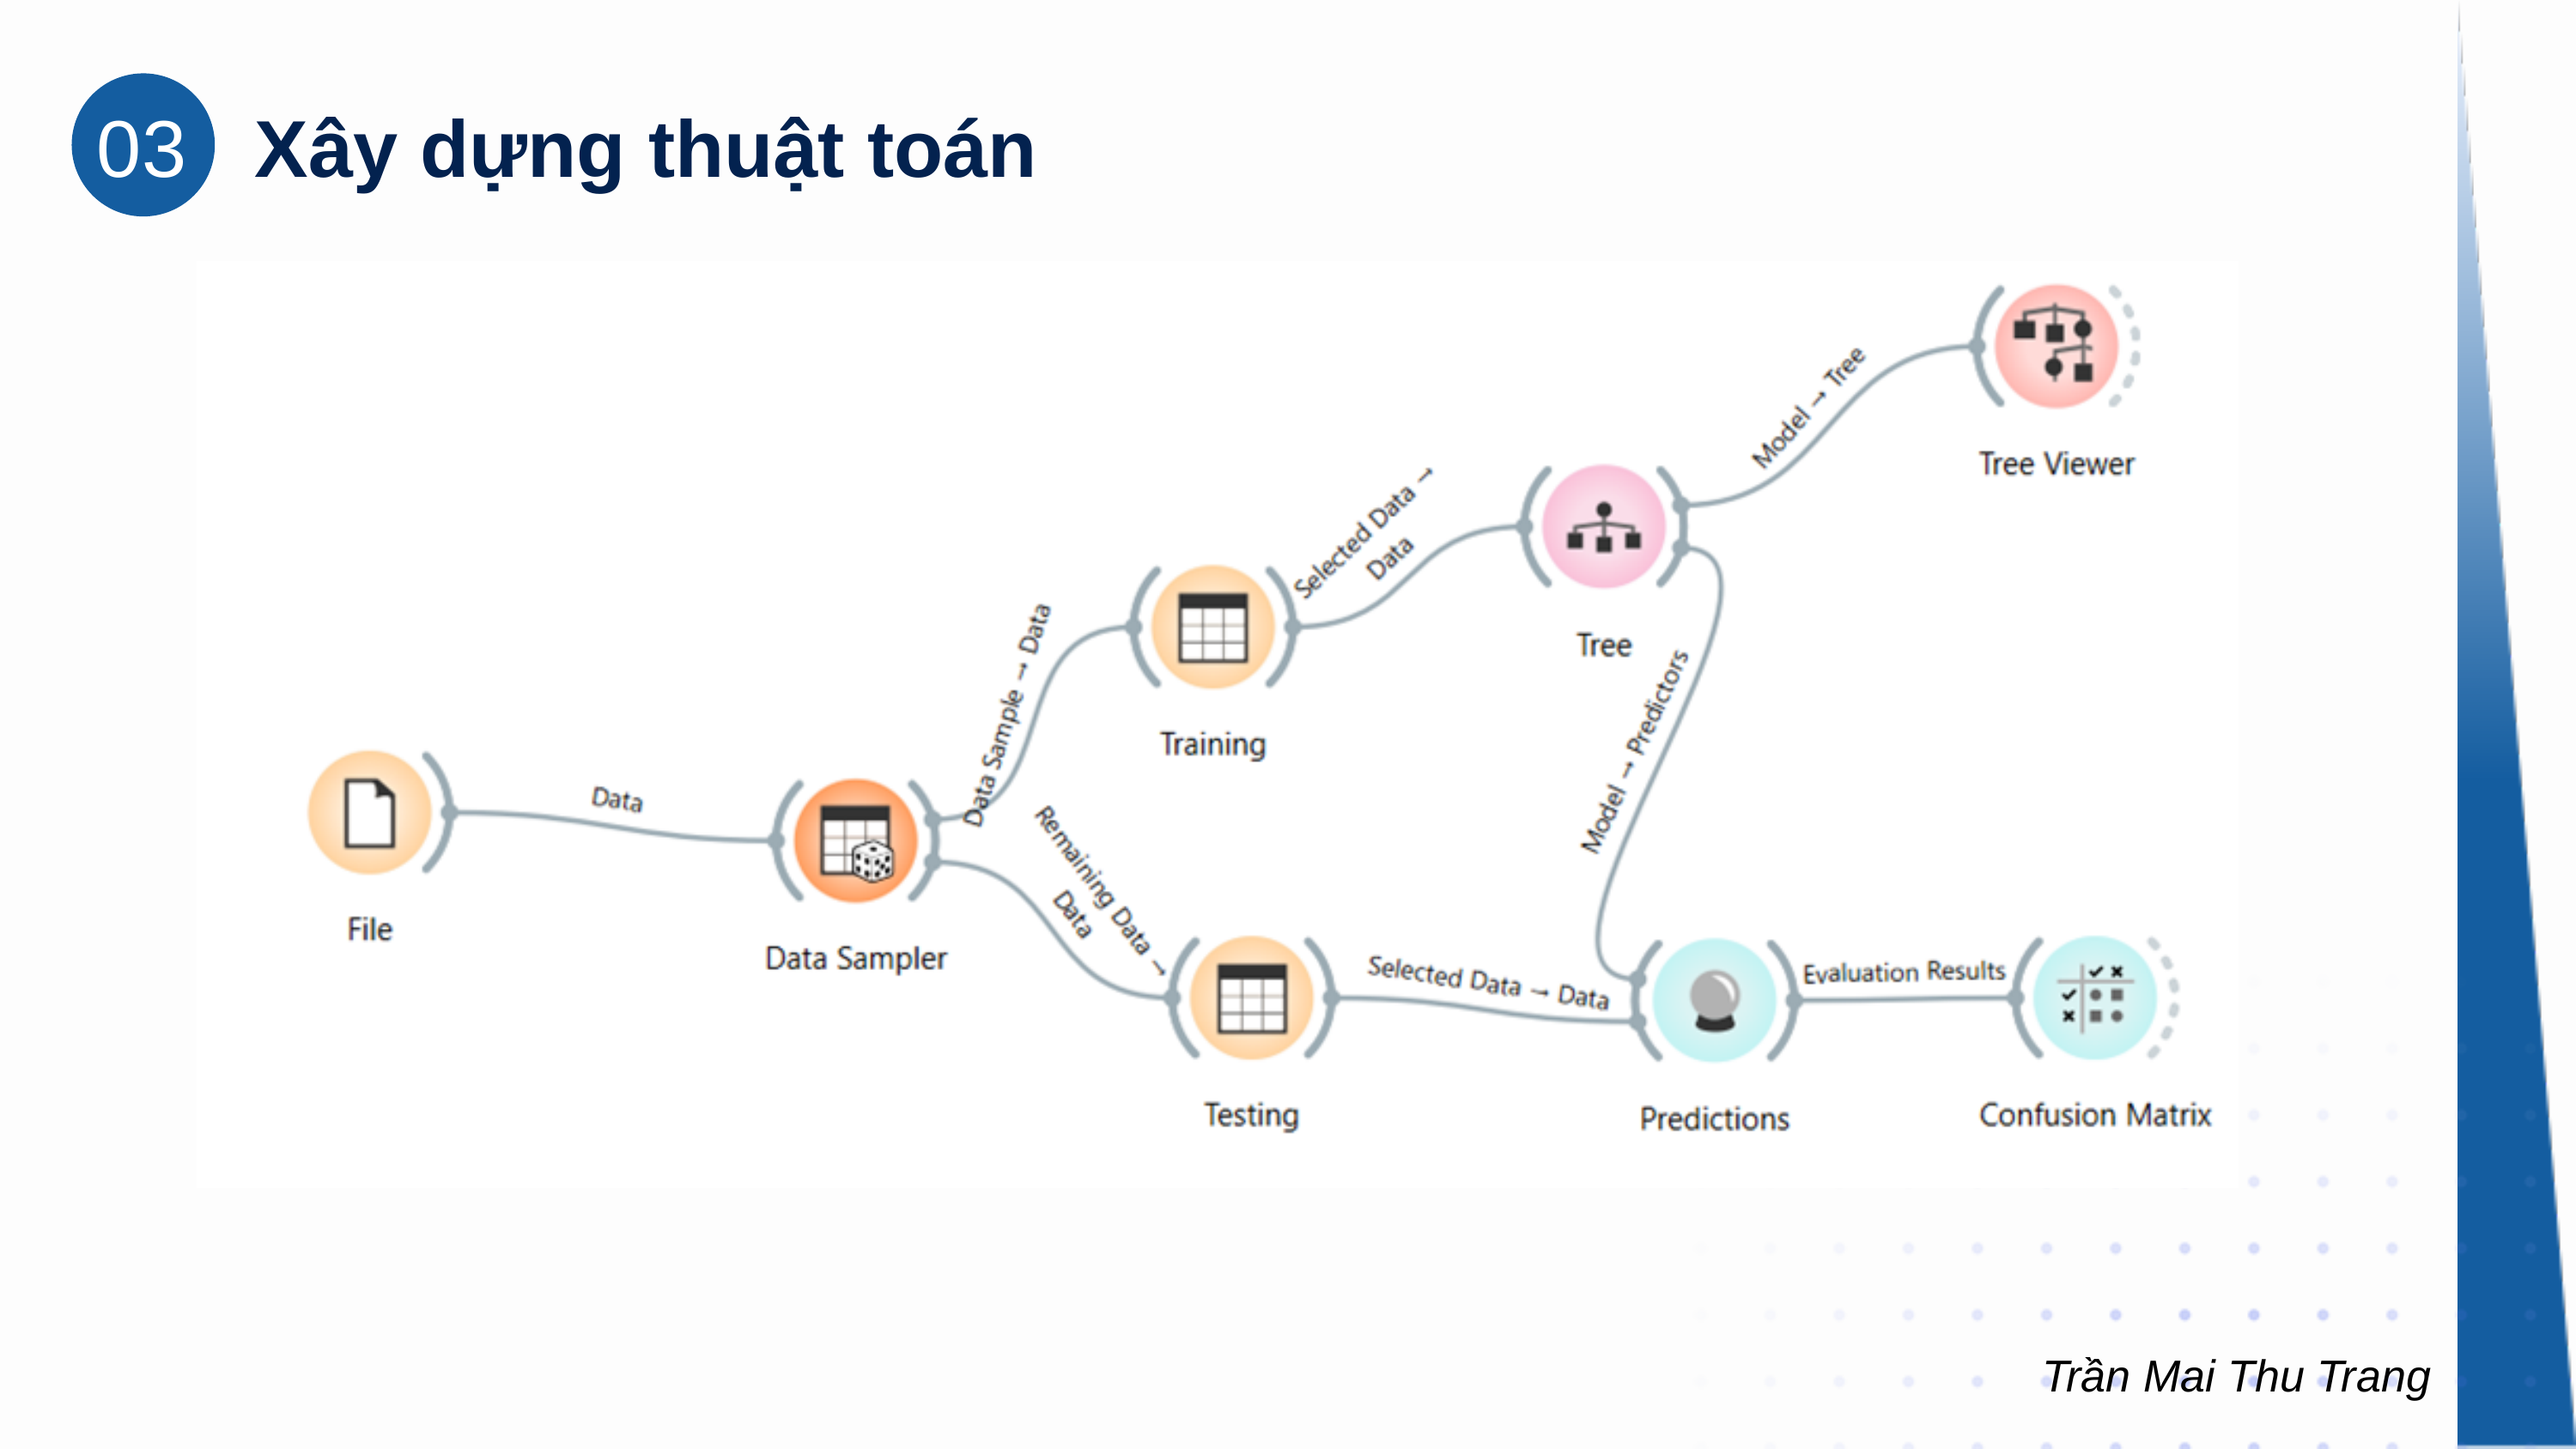

03
Xây dựng thuật toán

Trần Mai Thu Trang